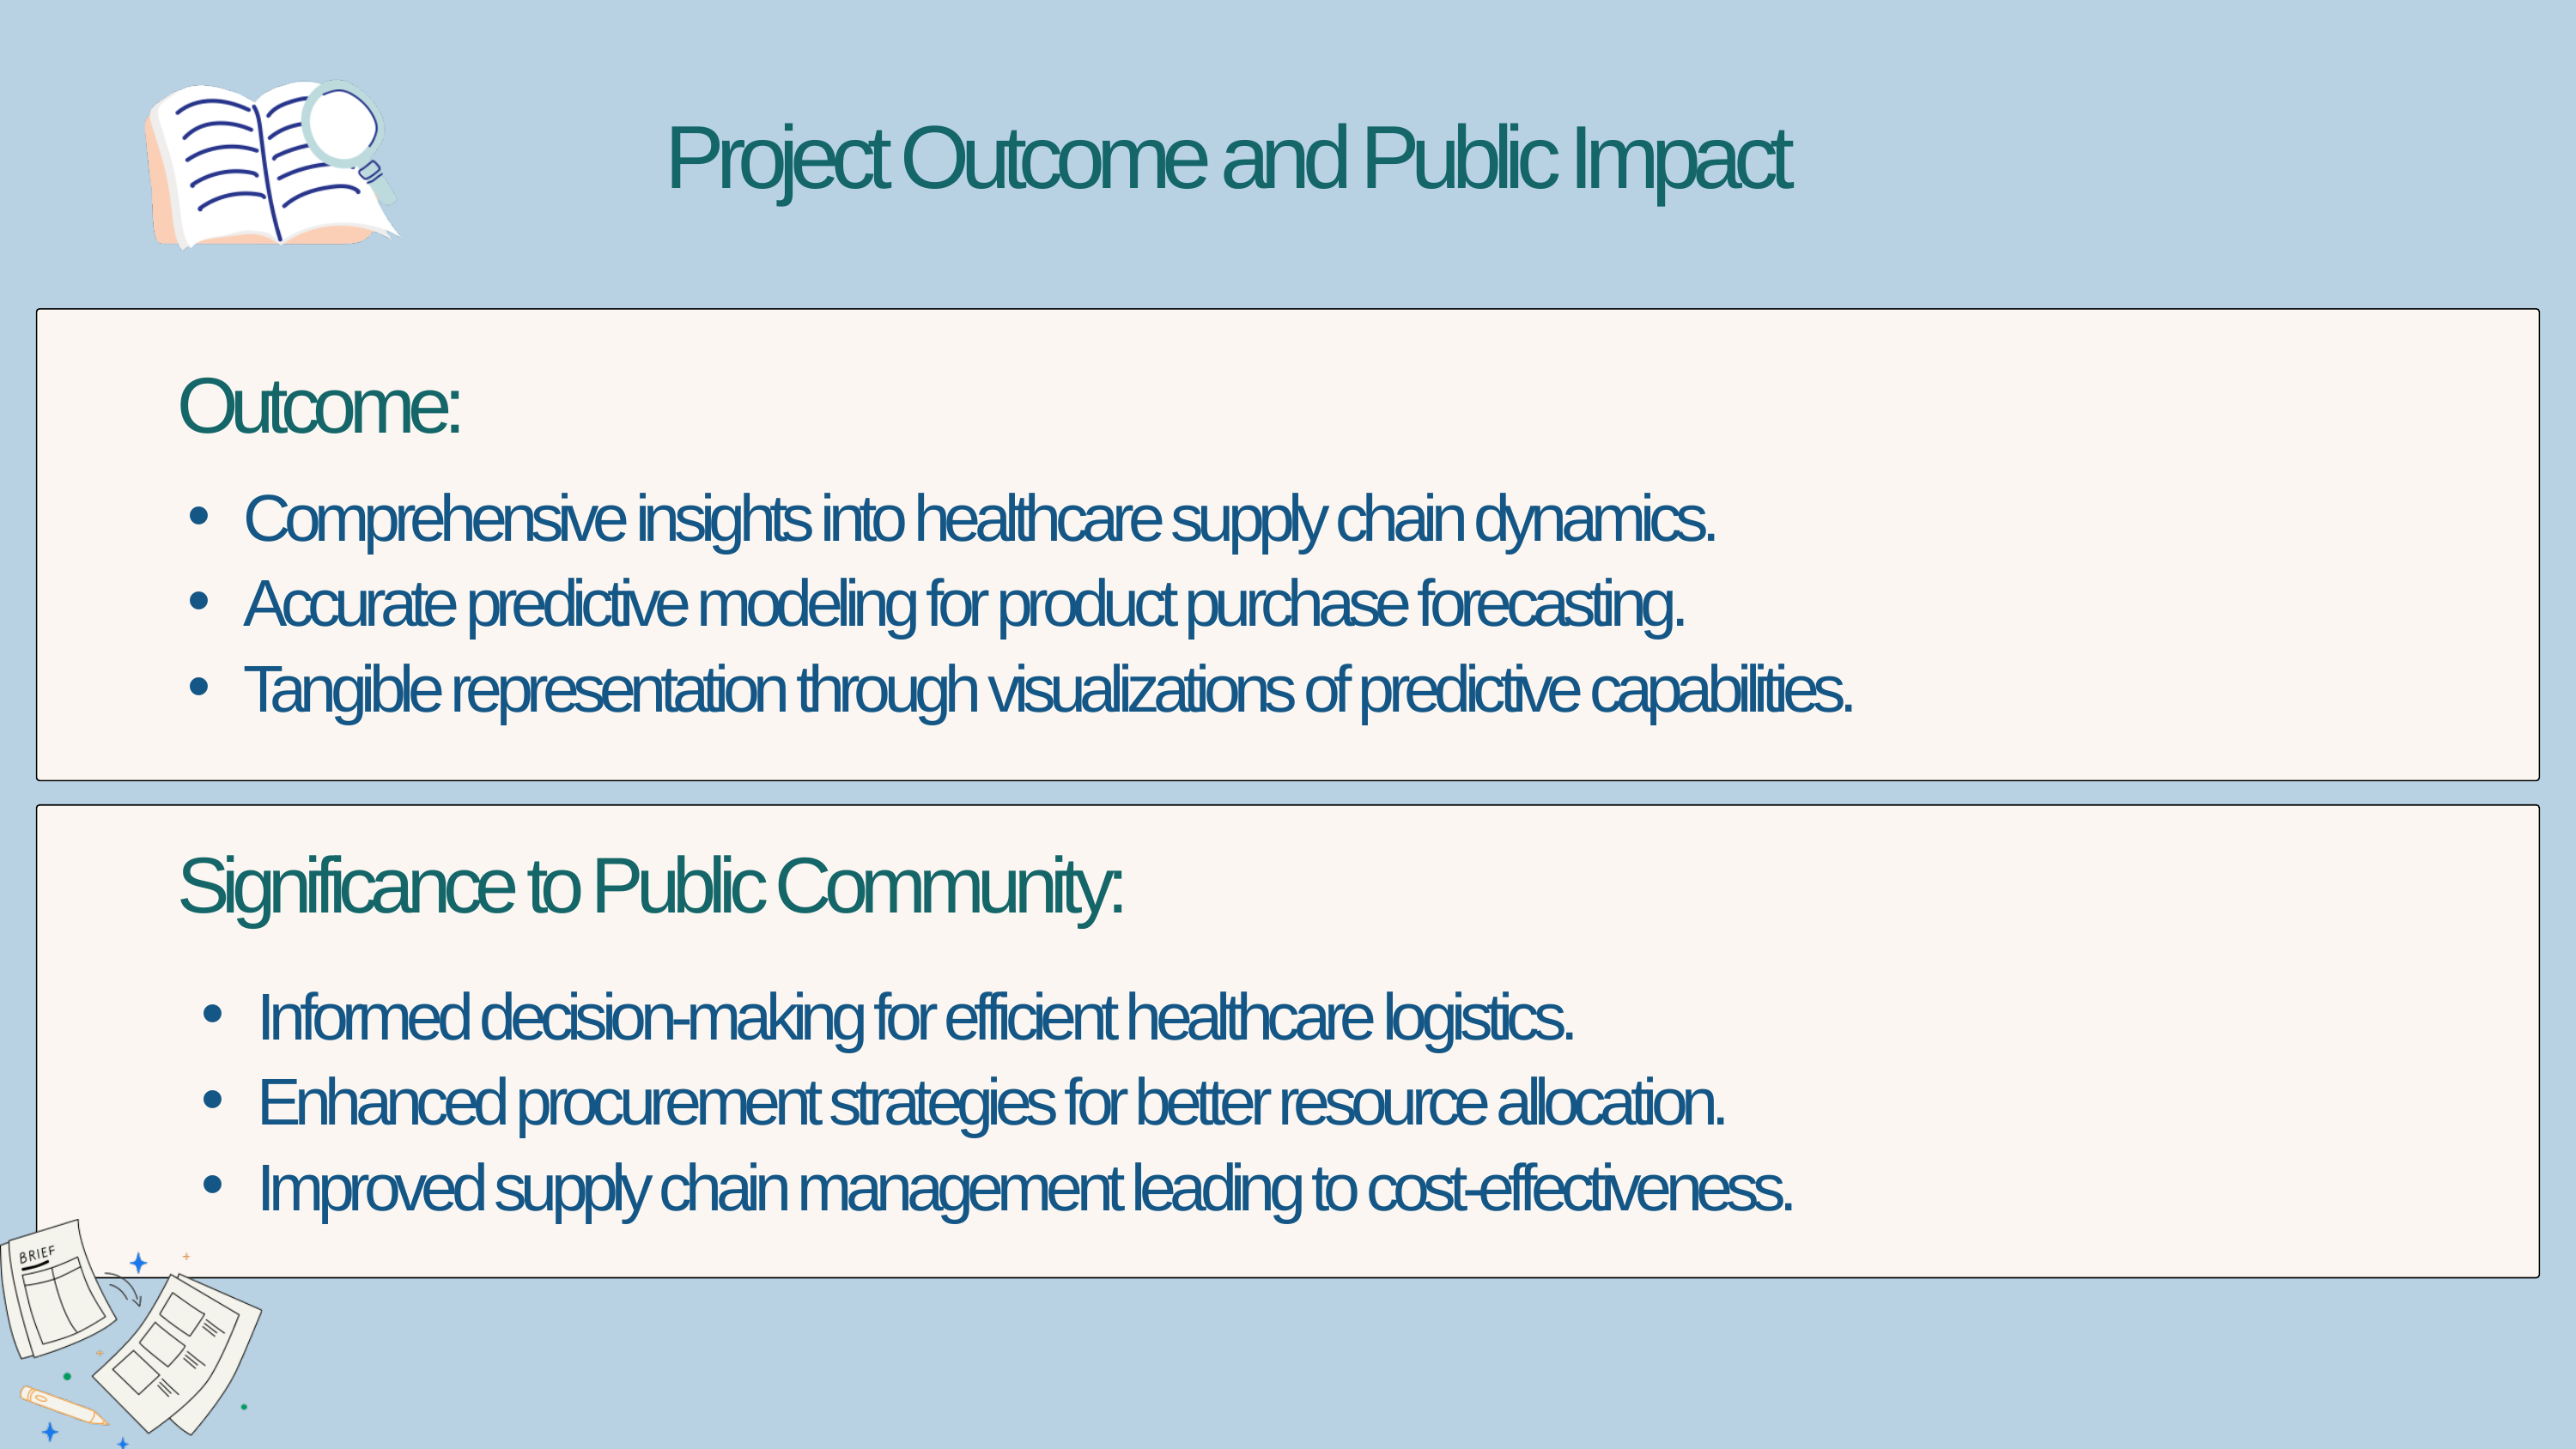

Project Outcome and Public Impact

Outcome:
Comprehensive insights into healthcare supply chain dynamics.
Accurate predictive modeling for product purchase forecasting.
Tangible representation through visualizations of predictive capabilities.

Significance to Public Community:
Informed decision-making for efficient healthcare logistics.
Enhanced procurement strategies for better resource allocation.
Improved supply chain management leading to cost-effectiveness.